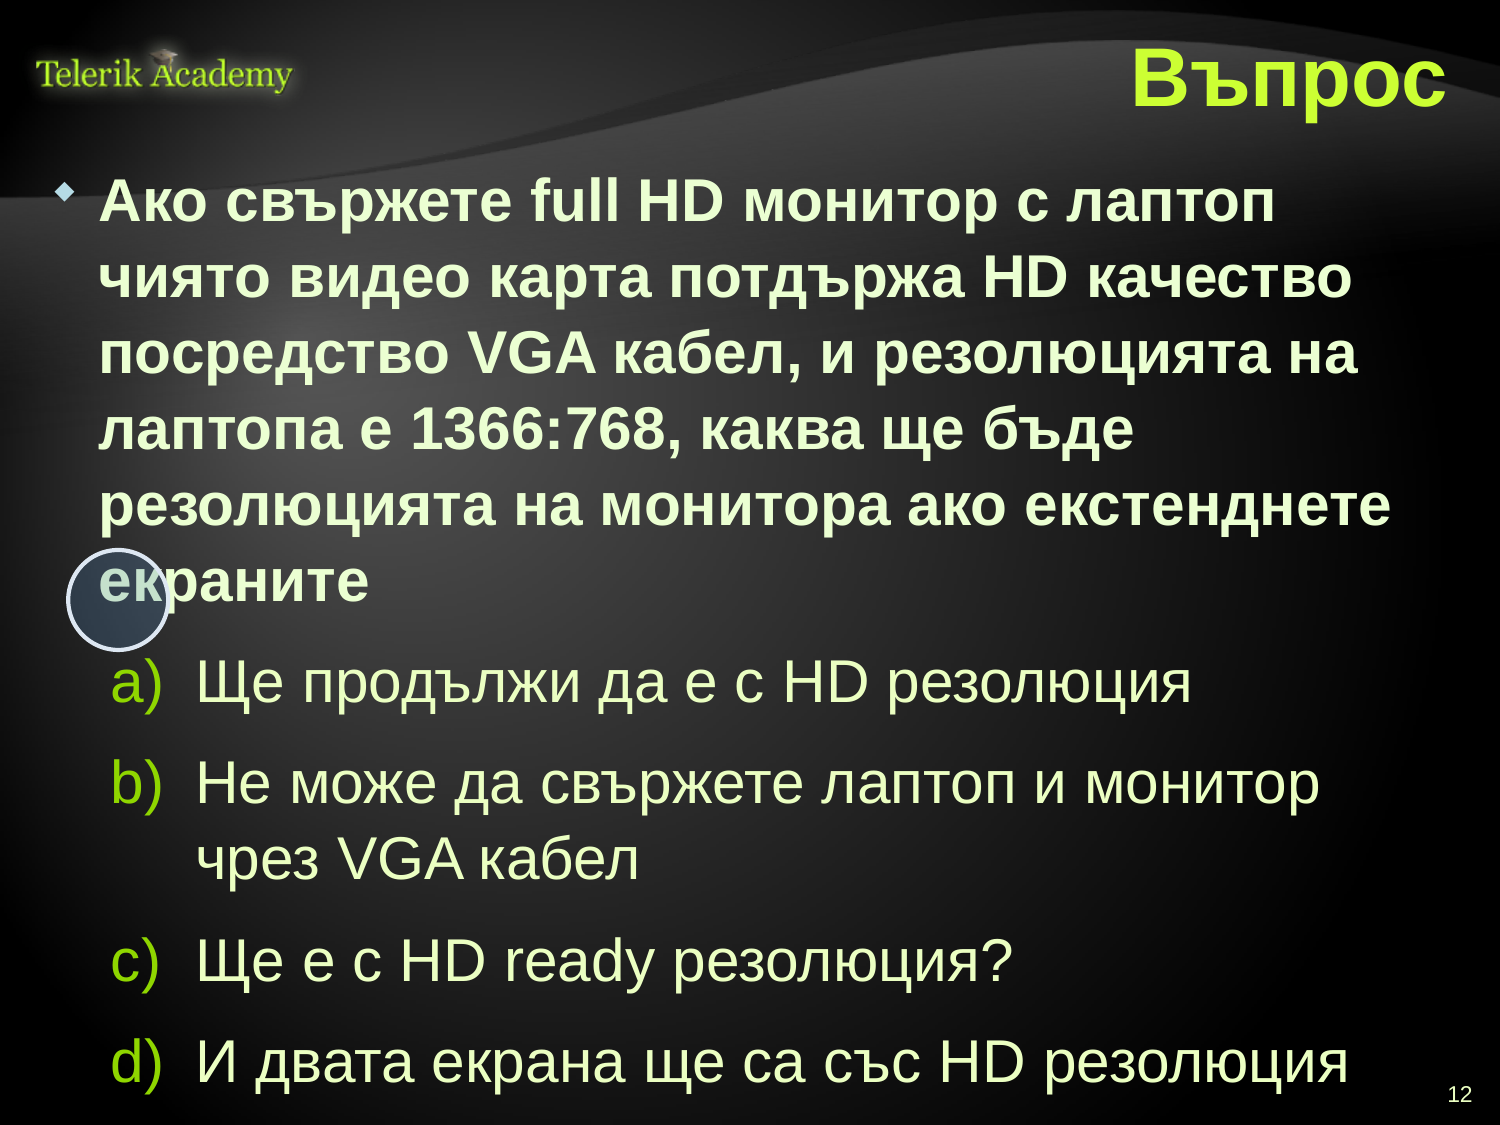

# Въпрос
Ако свържете full HD монитор с лаптоп чиято видео карта потдържа HD качество посредство VGA кабел, и резолюцията на лаптопа е 1366:768, каква ще бъде резолюцията на монитора ако екстенднете екраните
Ще продължи да е с HD резолюция
Не може да свържете лаптоп и монитор чрез VGA кабел
Ще е с HD ready резолюция?
И двата екрана ще са със HD резолюция

12